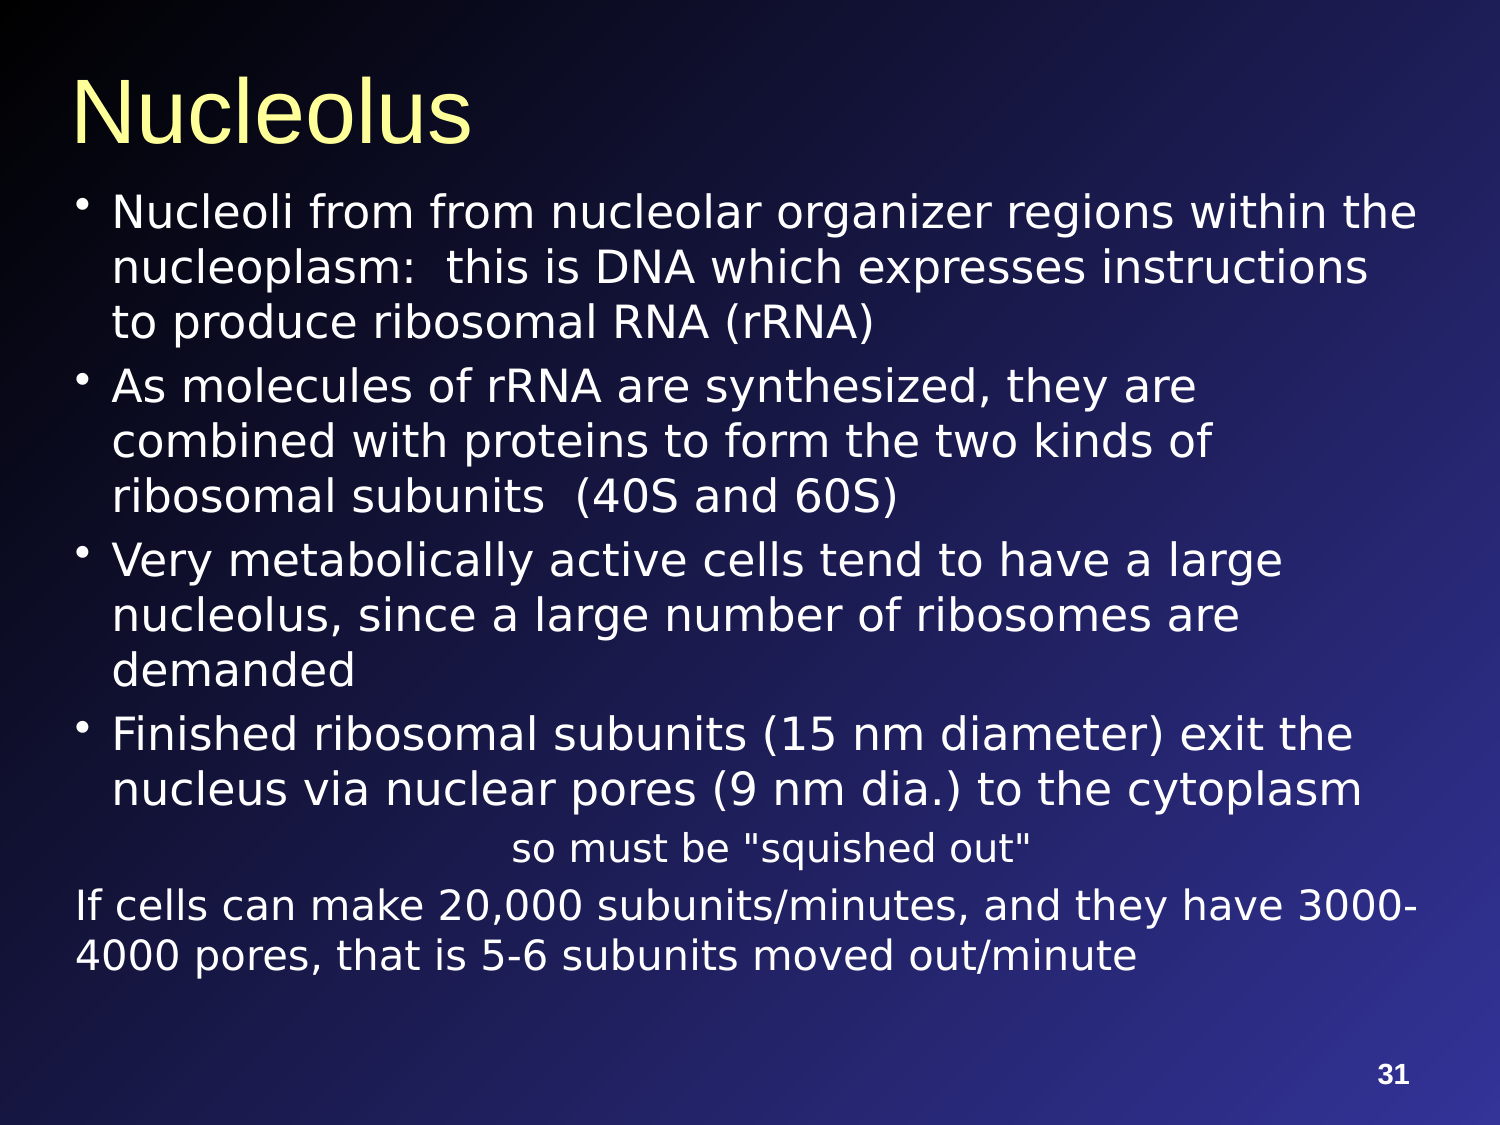

# Nucleolus
Nucleoli from from nucleolar organizer regions within the nucleoplasm:  this is DNA which expresses instructions to produce ribosomal RNA (rRNA)
As molecules of rRNA are synthesized, they are combined with proteins to form the two kinds of ribosomal subunits  (40S and 60S)
Very metabolically active cells tend to have a large nucleolus, since a large number of ribosomes are demanded
Finished ribosomal subunits (15 nm diameter) exit the nucleus via nuclear pores (9 nm dia.) to the cytoplasm
so must be "squished out"
If cells can make 20,000 subunits/minutes, and they have 3000-4000 pores, that is 5-6 subunits moved out/minute
31